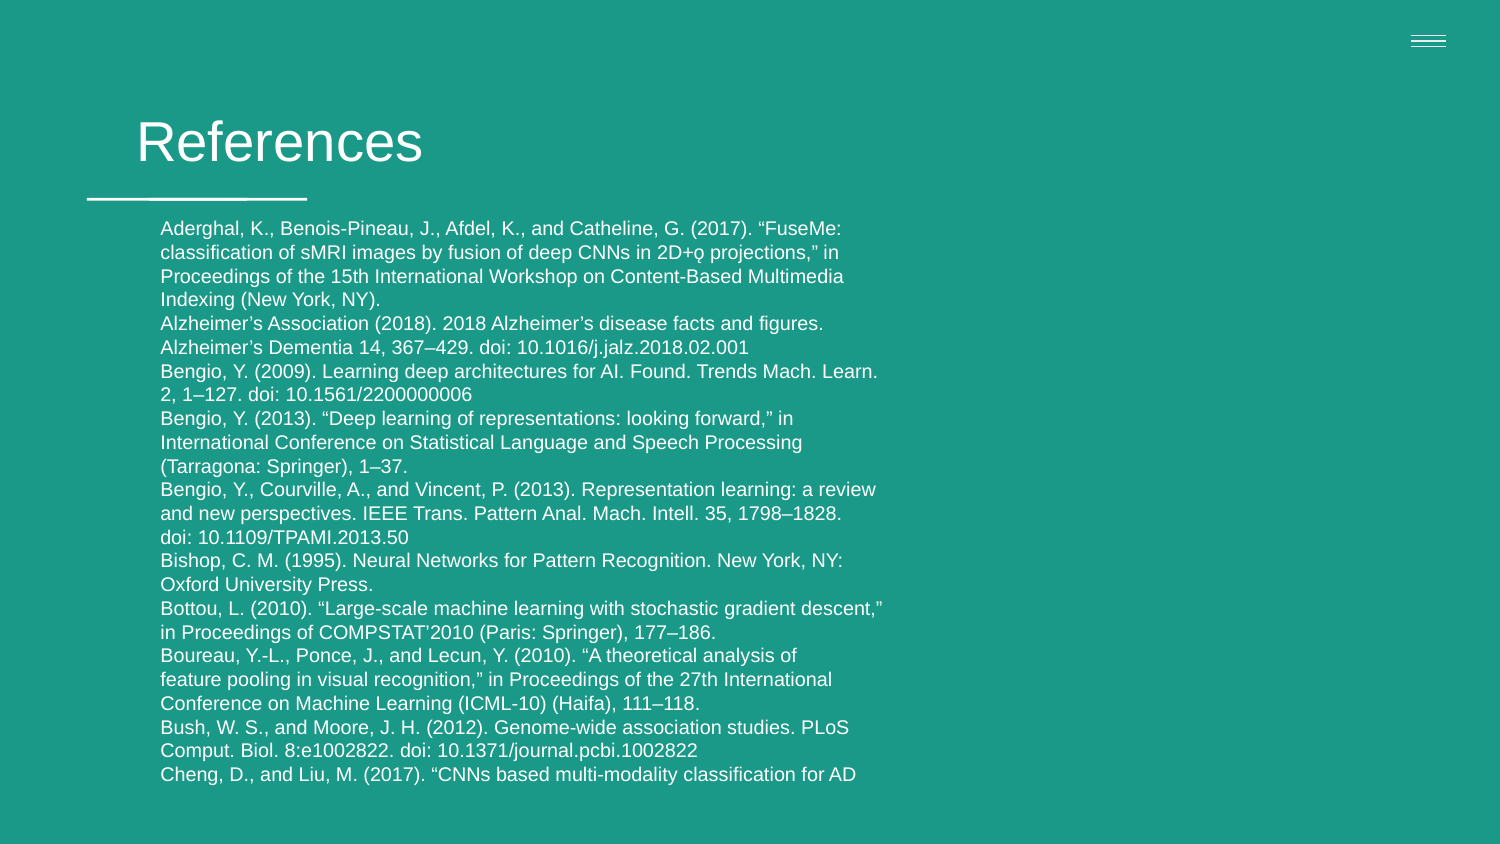

References
Aderghal, K., Benois-Pineau, J., Afdel, K., and Catheline, G. (2017). “FuseMe:
classification of sMRI images by fusion of deep CNNs in 2D+ǫ projections,” in
Proceedings of the 15th International Workshop on Content-Based Multimedia
Indexing (New York, NY).
Alzheimer’s Association (2018). 2018 Alzheimer’s disease facts and figures.
Alzheimer’s Dementia 14, 367–429. doi: 10.1016/j.jalz.2018.02.001
Bengio, Y. (2009). Learning deep architectures for AI. Found. Trends Mach. Learn.
2, 1–127. doi: 10.1561/2200000006
Bengio, Y. (2013). “Deep learning of representations: looking forward,” in
International Conference on Statistical Language and Speech Processing
(Tarragona: Springer), 1–37.
Bengio, Y., Courville, A., and Vincent, P. (2013). Representation learning: a review
and new perspectives. IEEE Trans. Pattern Anal. Mach. Intell. 35, 1798–1828.
doi: 10.1109/TPAMI.2013.50
Bishop, C. M. (1995). Neural Networks for Pattern Recognition. New York, NY:
Oxford University Press.
Bottou, L. (2010). “Large-scale machine learning with stochastic gradient descent,”
in Proceedings of COMPSTAT’2010 (Paris: Springer), 177–186.
Boureau, Y.-L., Ponce, J., and Lecun, Y. (2010). “A theoretical analysis of
feature pooling in visual recognition,” in Proceedings of the 27th International
Conference on Machine Learning (ICML-10) (Haifa), 111–118.
Bush, W. S., and Moore, J. H. (2012). Genome-wide association studies. PLoS
Comput. Biol. 8:e1002822. doi: 10.1371/journal.pcbi.1002822
Cheng, D., and Liu, M. (2017). “CNNs based multi-modality classification for AD

#